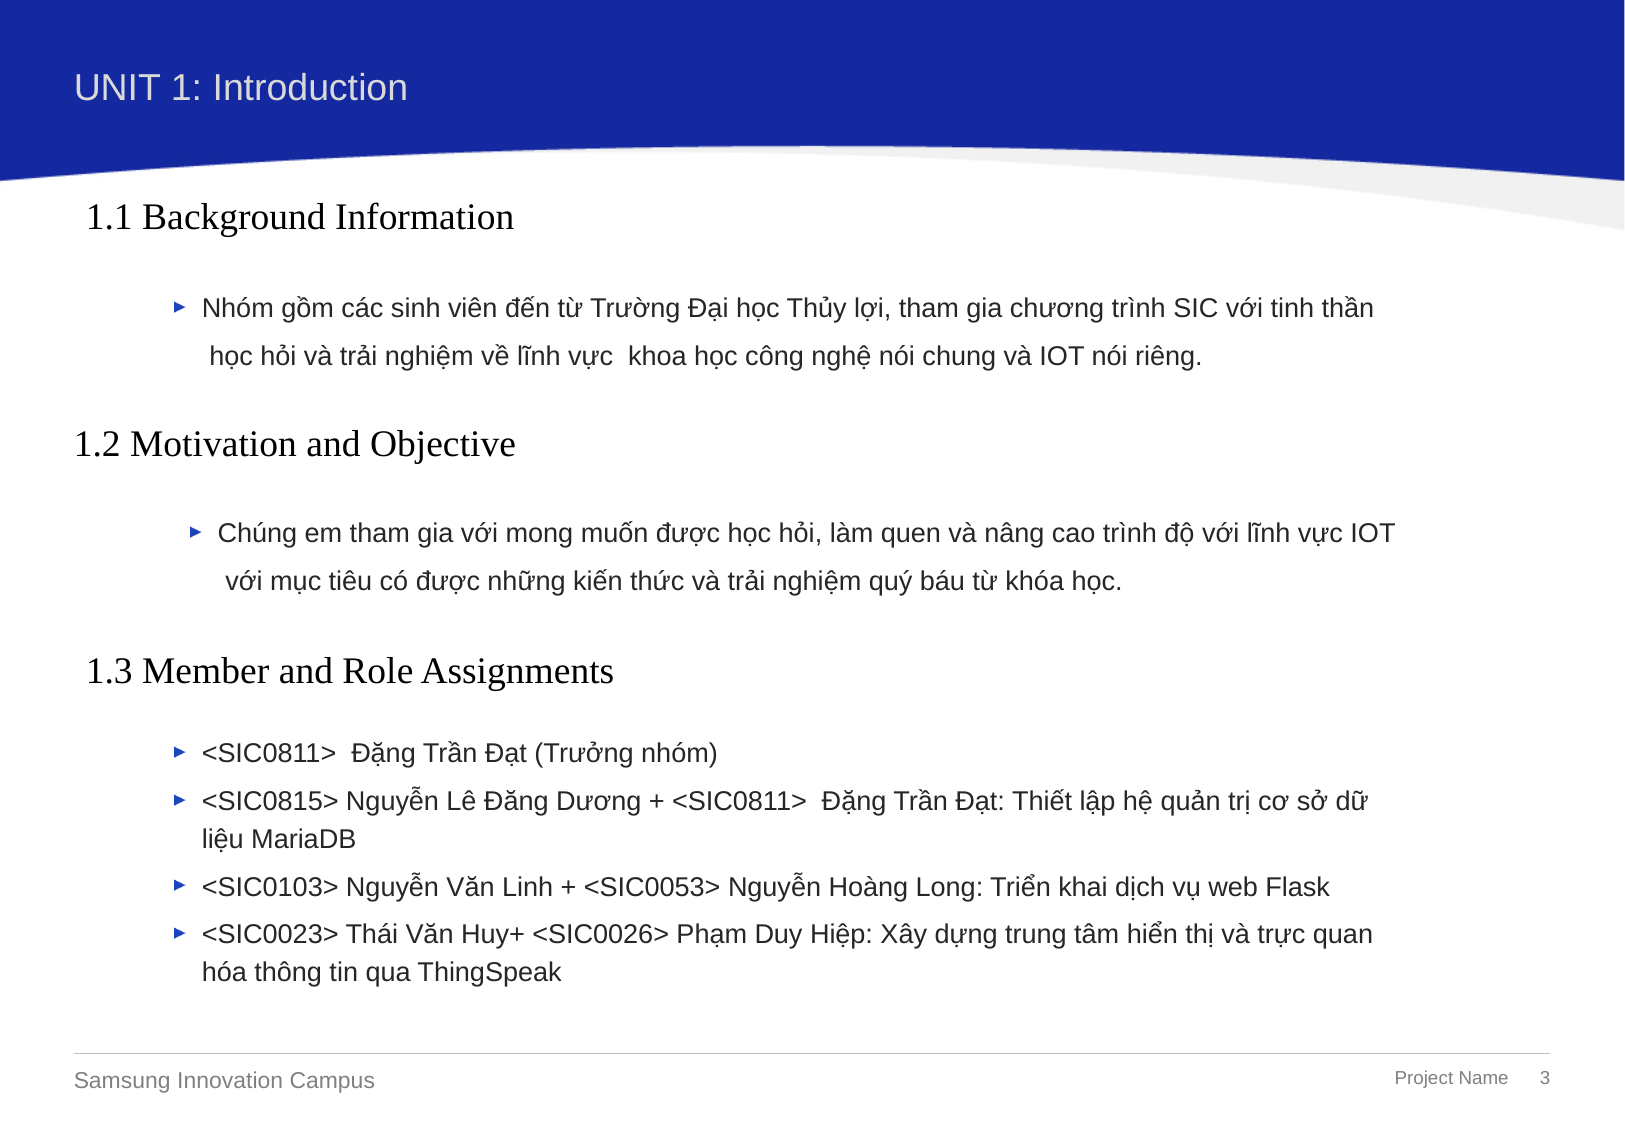

UNIT 1: Introduction
1.1 Background Information

Nhóm gồm các sinh viên đến từ Trường Đại học Thủy lợi, tham gia chương trình SIC với tinh thần
     học hỏi và trải nghiệm về lĩnh vực  khoa học công nghệ nói chung và IOT nói riêng.
1.2 Motivation and Objective

Chúng em tham gia với mong muốn được học hỏi, làm quen và nâng cao trình độ với lĩnh vực IOT
     với mục tiêu có được những kiến thức và trải nghiệm quý báu từ khóa học.
1.3 Member and Role Assignments

<SIC0811>  Đặng Trần Đạt (Trưởng nhóm)
<SIC0815> Nguyễn Lê Đăng Dương + <SIC0811>  Đặng Trần Đạt: Thiết lập hệ quản trị cơ sở dữ liệu MariaDB
<SIC0103> Nguyễn Văn Linh + <SIC0053> Nguyễn Hoàng Long: Triển khai dịch vụ web Flask
<SIC0023> Thái Văn Huy+ <SIC0026> Phạm Duy Hiệp: Xây dựng trung tâm hiển thị và trực quan hóa thông tin qua ThingSpeak